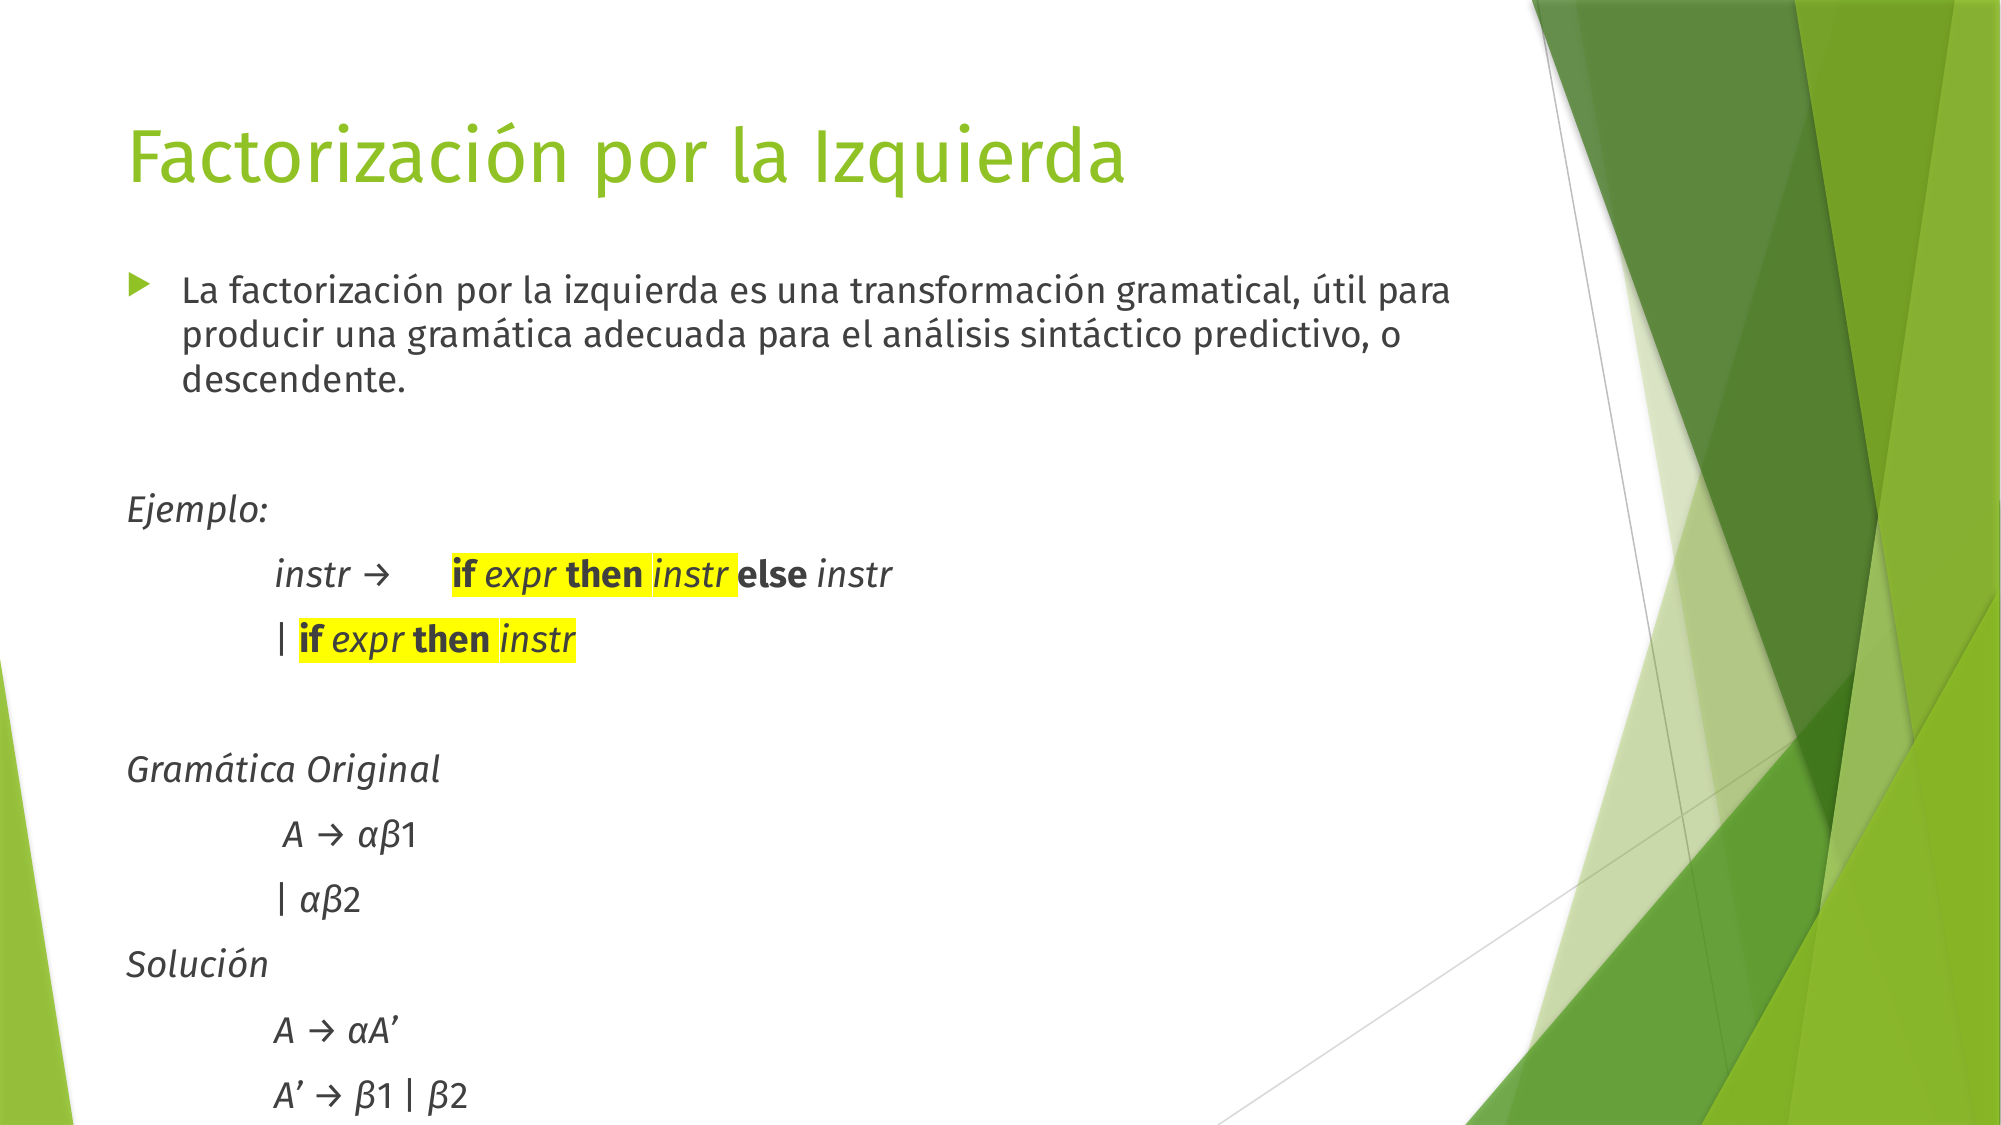

# Factorización por la Izquierda
La factorización por la izquierda es una transformación gramatical, útil para producir una gramática adecuada para el análisis sintáctico predictivo, o descendente.

Ejemplo:
	instr → 	   if expr then instr else instr
			| if expr then instr

Gramática Original
	 A → αβ1
		| αβ2
Solución
	A → αA’
	A’ → β1 | β2